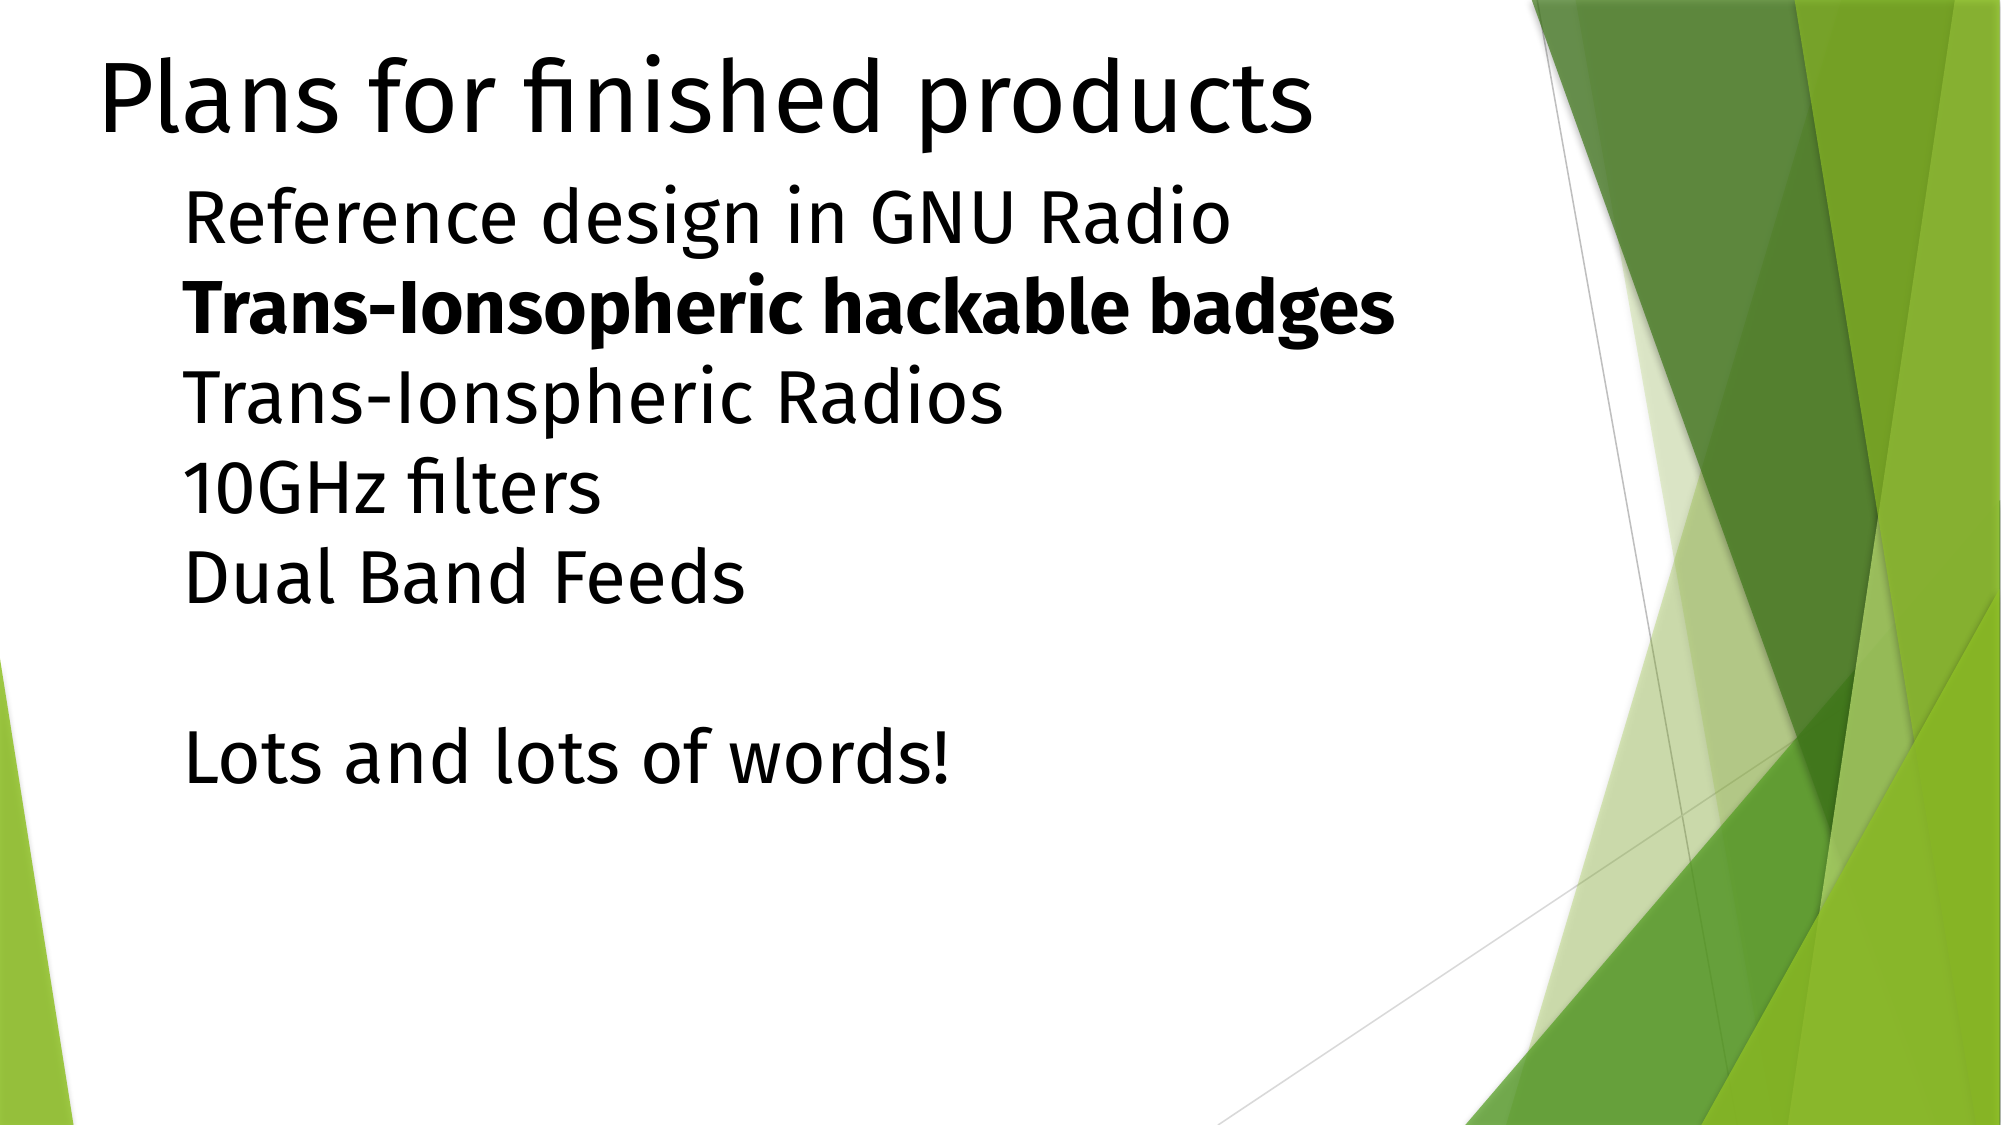

Plans for finished products
Reference design in GNU Radio
Trans-Ionsopheric hackable badges
Trans-Ionspheric Radios
10GHz filters
Dual Band Feeds
Lots and lots of words!